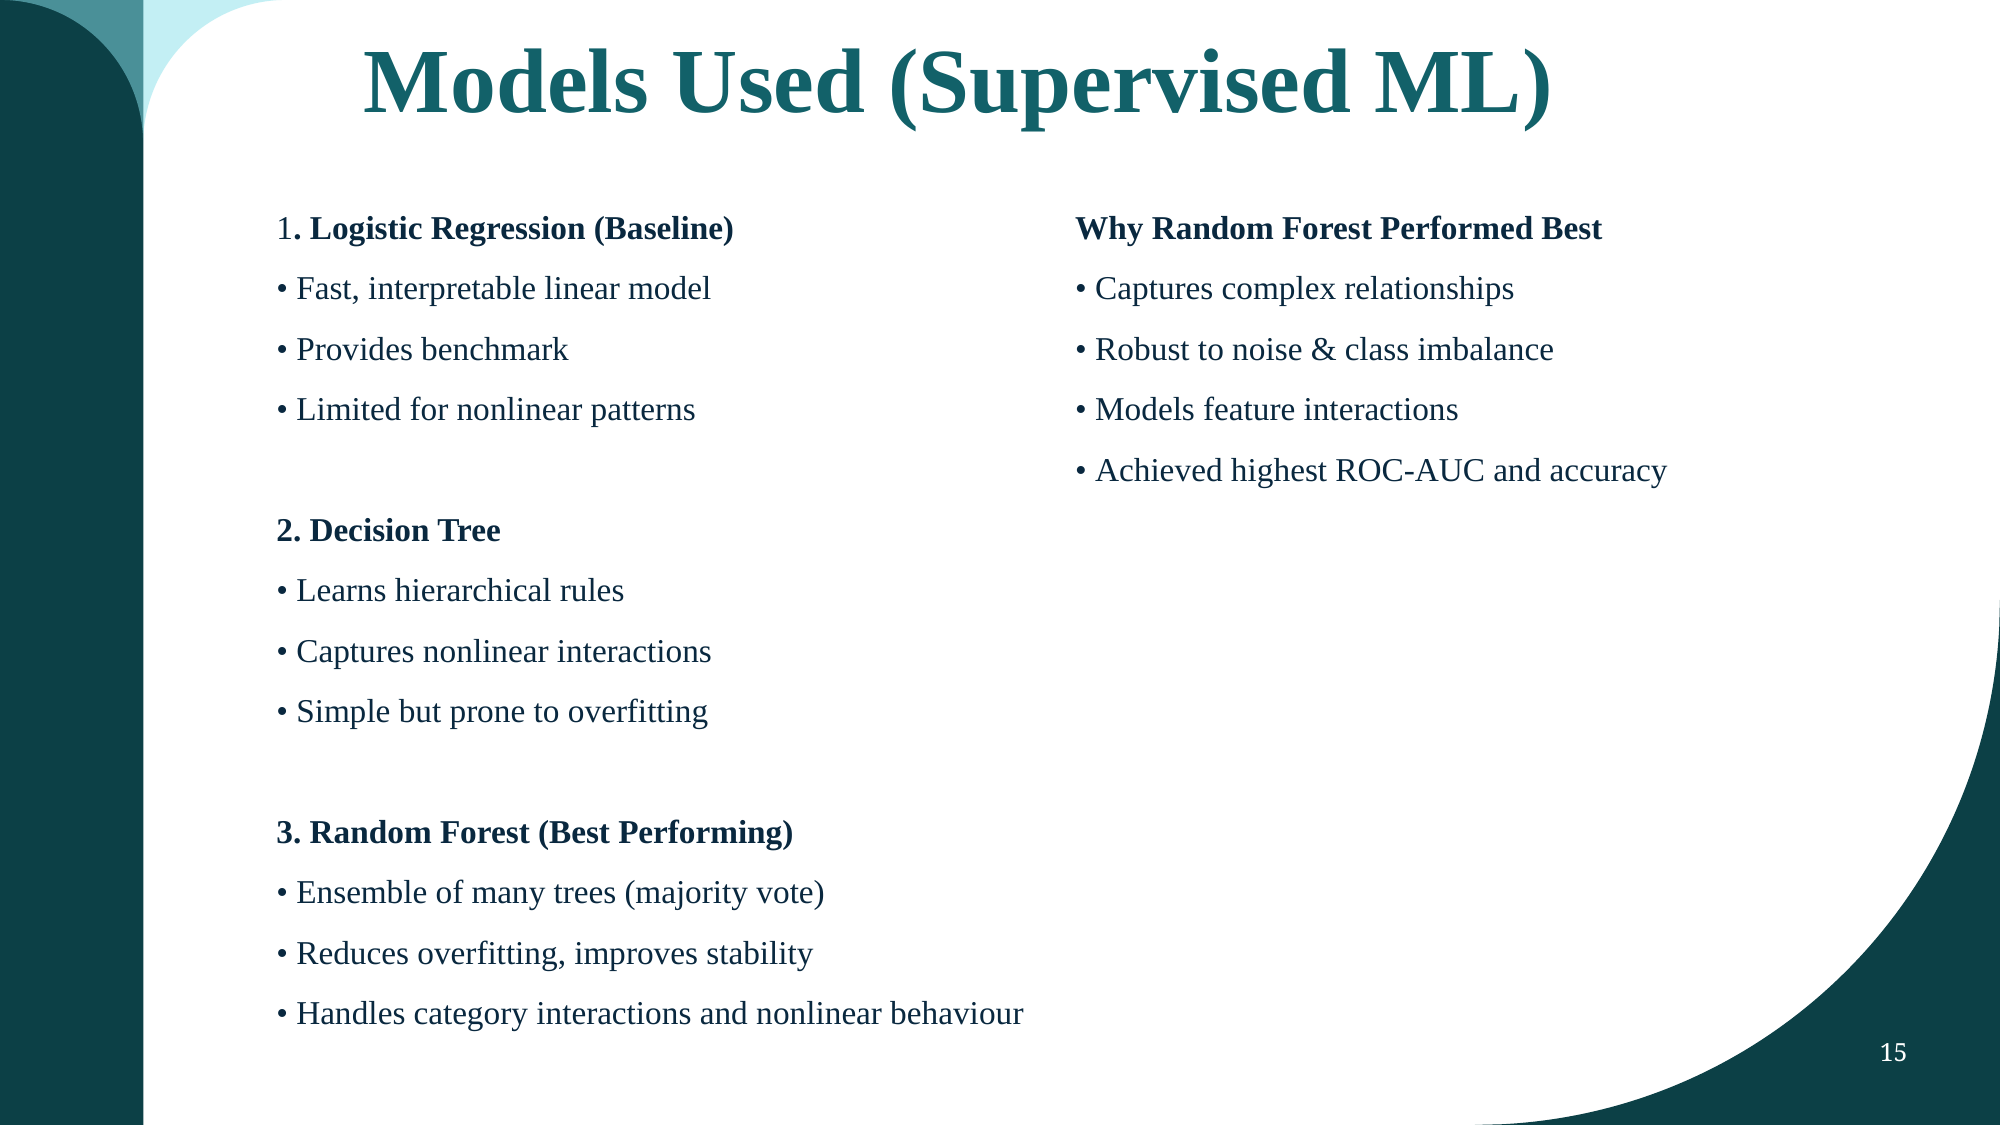

# Models Used (Supervised ML)
1. Logistic Regression (Baseline)
• Fast, interpretable linear model
• Provides benchmark
• Limited for nonlinear patterns

2. Decision Tree
• Learns hierarchical rules
• Captures nonlinear interactions
• Simple but prone to overfitting

3. Random Forest (Best Performing)
• Ensemble of many trees (majority vote)
• Reduces overfitting, improves stability
• Handles category interactions and nonlinear behaviour

Why Random Forest Performed Best
• Captures complex relationships
• Robust to noise & class imbalance
• Models feature interactions
• Achieved highest ROC-AUC and accuracy
15